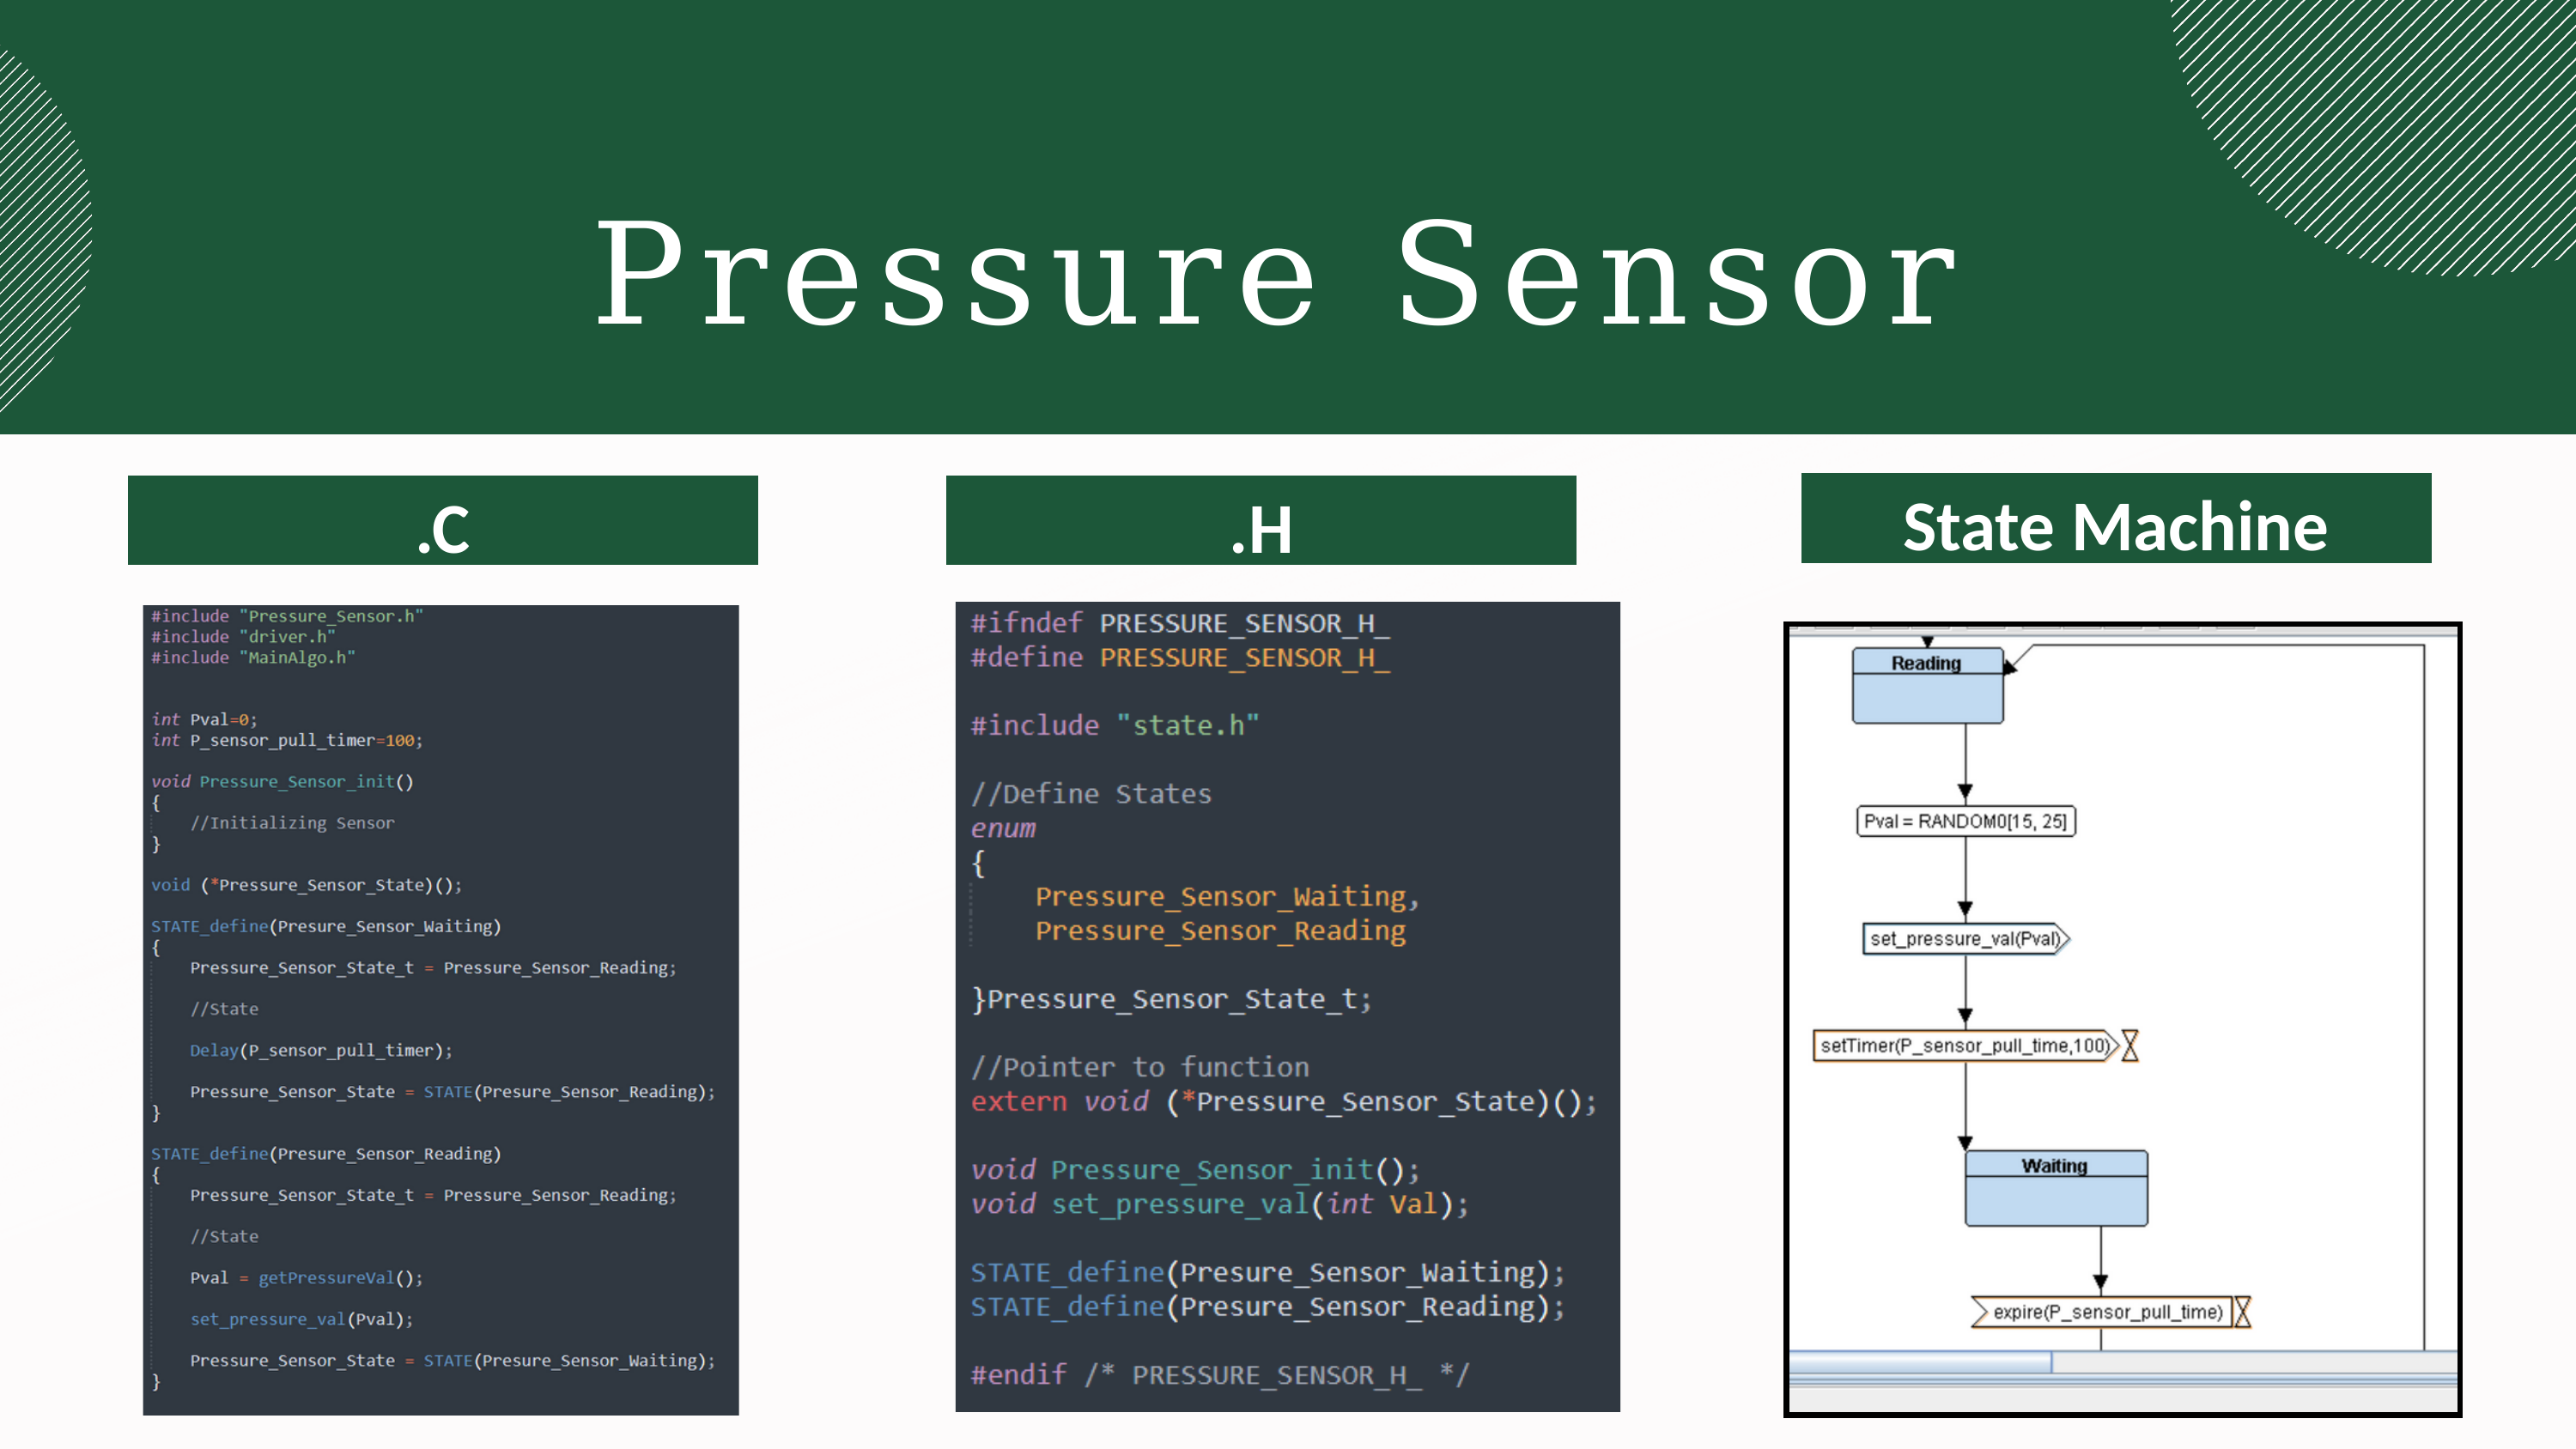

Pressure Sensor
State Machine
State Machine
.C
.c
.H
.h